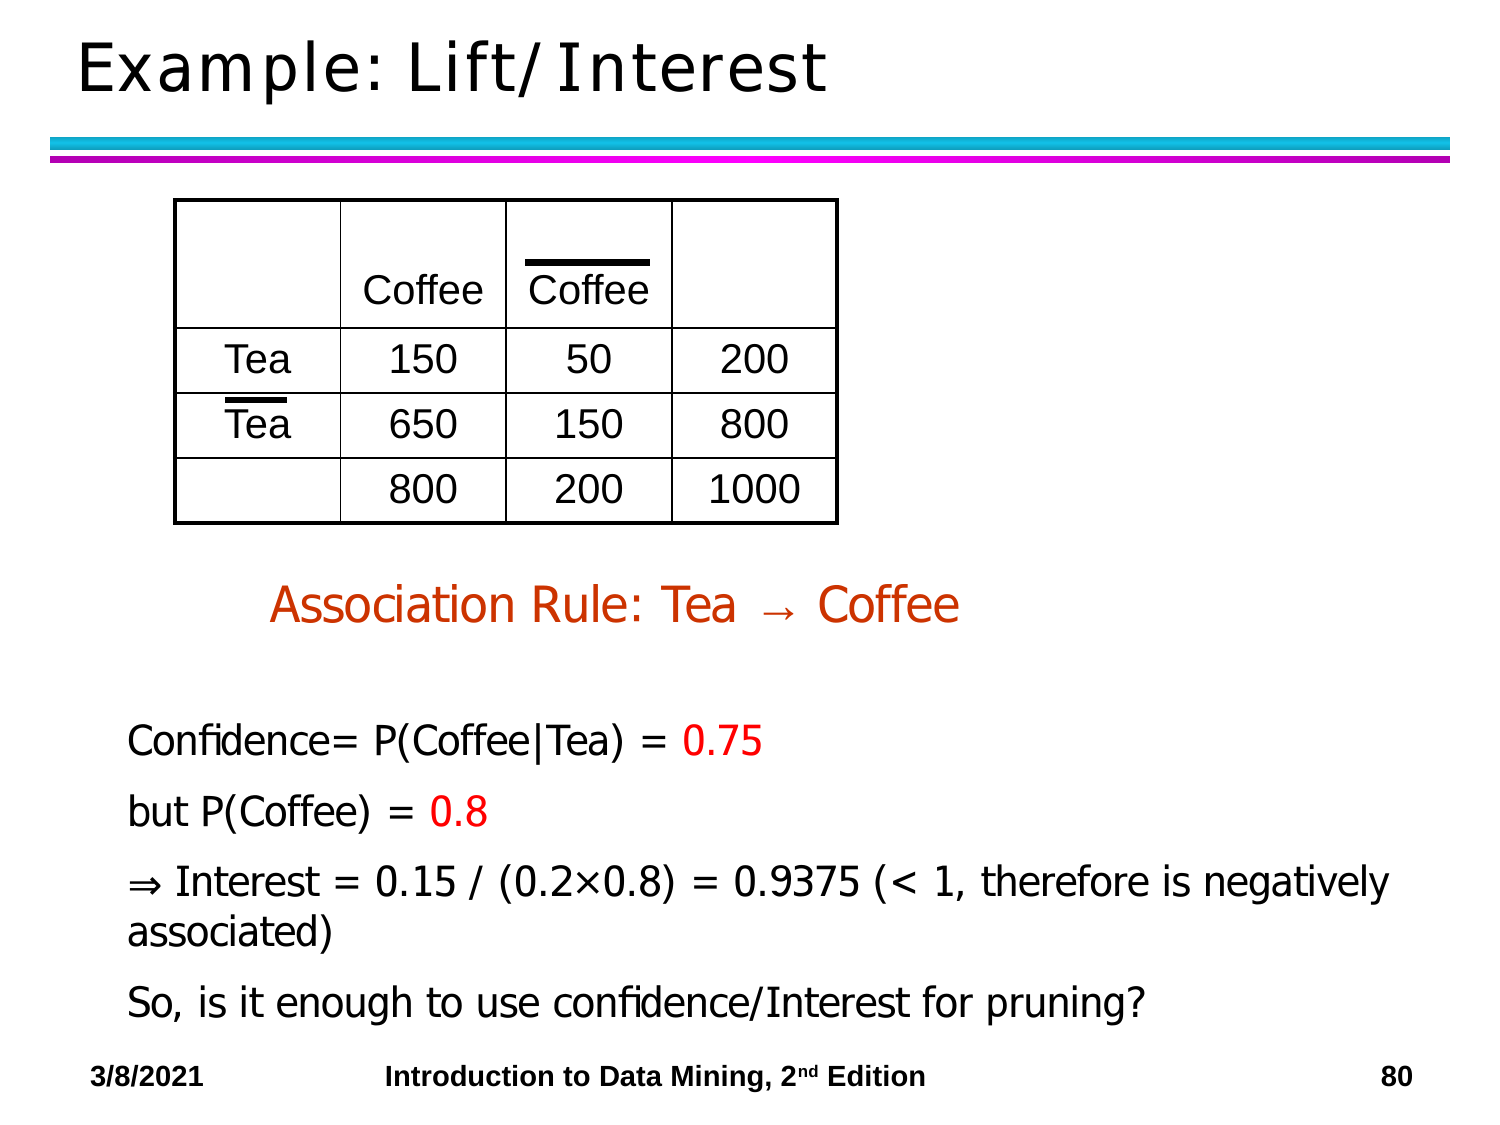

Example: Lift/Interest
|  | Coffee | Coffee |  |
| --- | --- | --- | --- |
| Tea | 150 | 50 | 200 |
| Tea | 650 | 150 | 800 |
|  | 800 | 200 | 1000 |
           Association Rule: Tea → Coffee
Confidence= P(Coffee|Tea) = 0.75
but P(Coffee) = 0.8
 Interest = 0.15 / (0.2×0.8) = 0.9375 (< 1, therefore is negatively associated)
So, is it enough to use confidence/Interest for pruning?